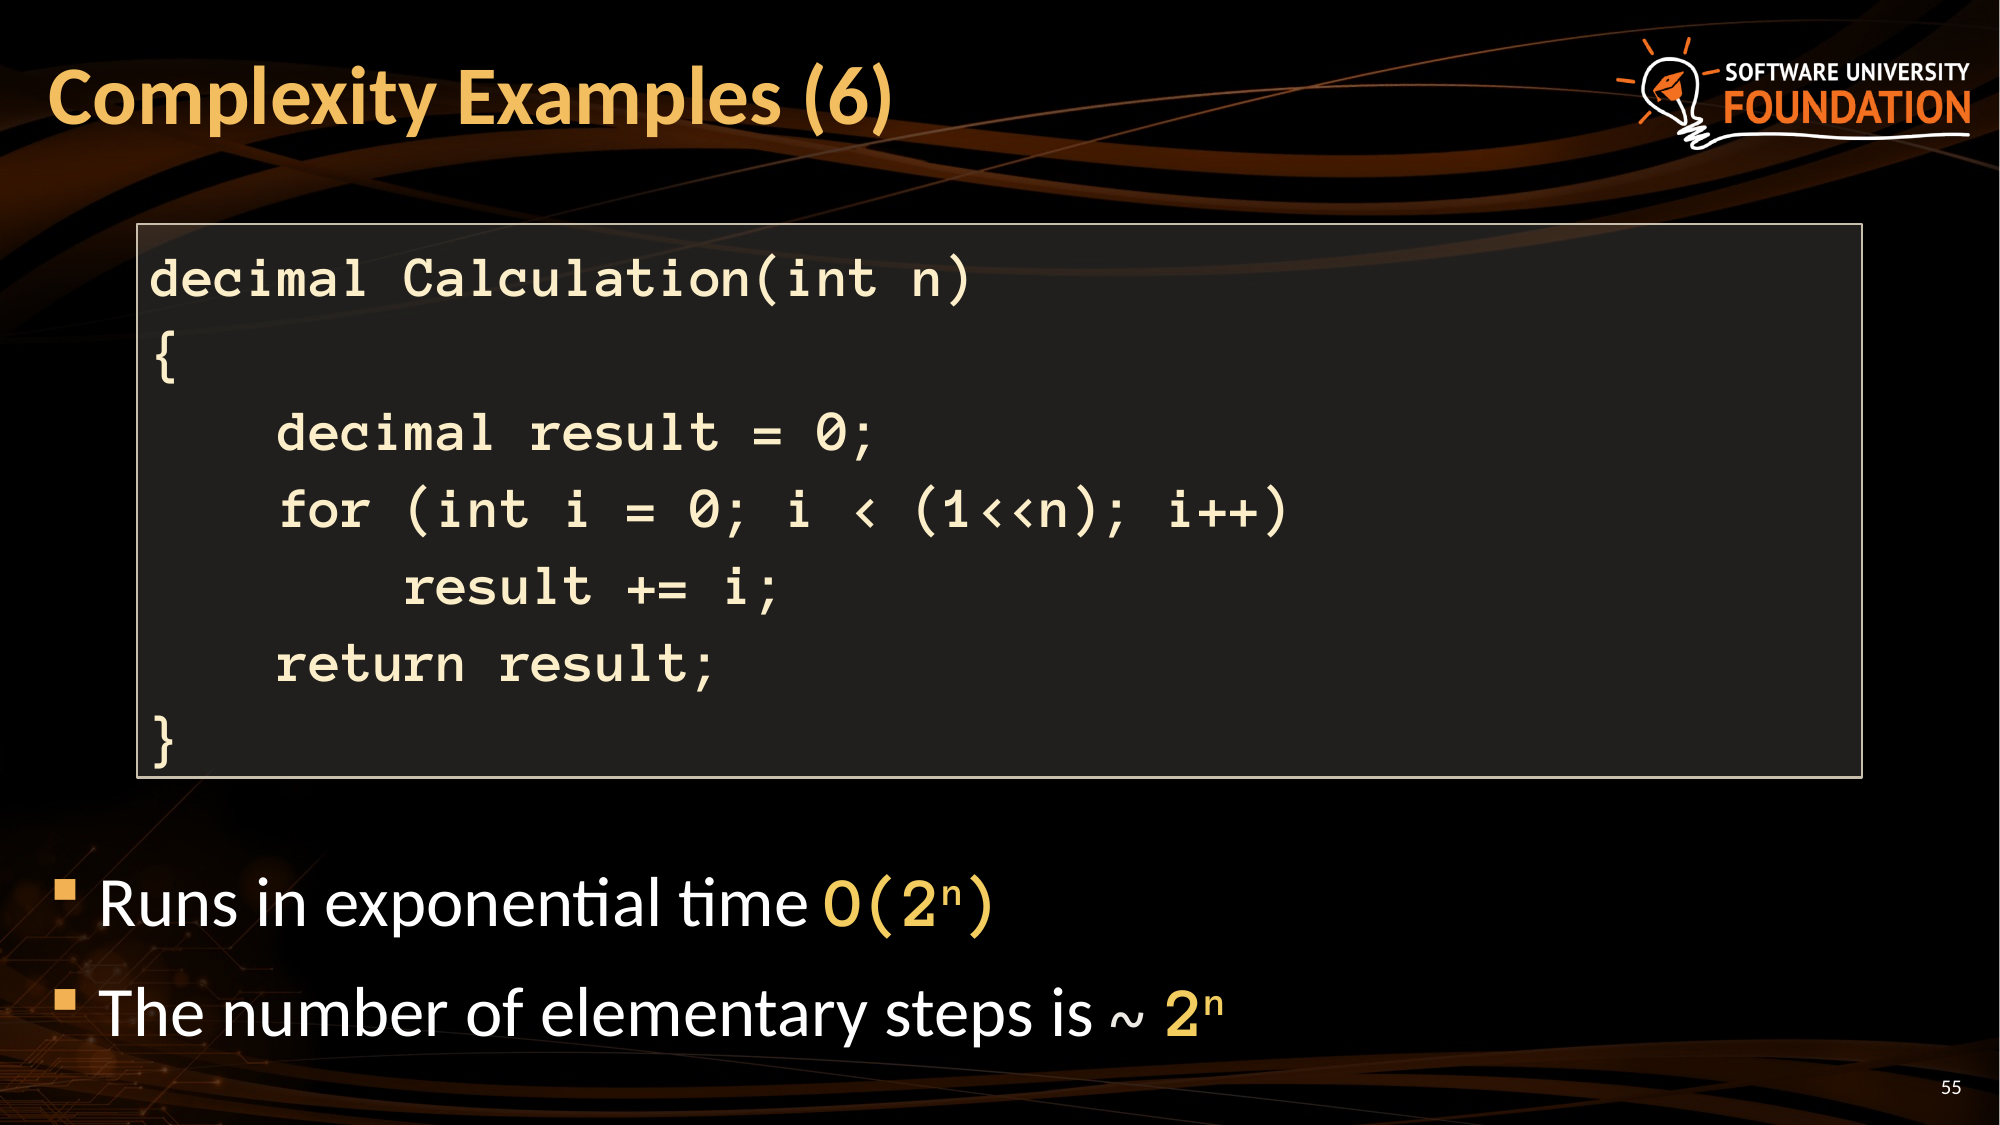

# Complexity Examples (6)
decimal Calculation(int n)
{
    decimal result = 0;
    for (int i = 0; i < (1<<n); i++)
        result += i;
    return result;
}
Runs in exponential time O(2n)
The number of elementary steps is ~ 2n
55